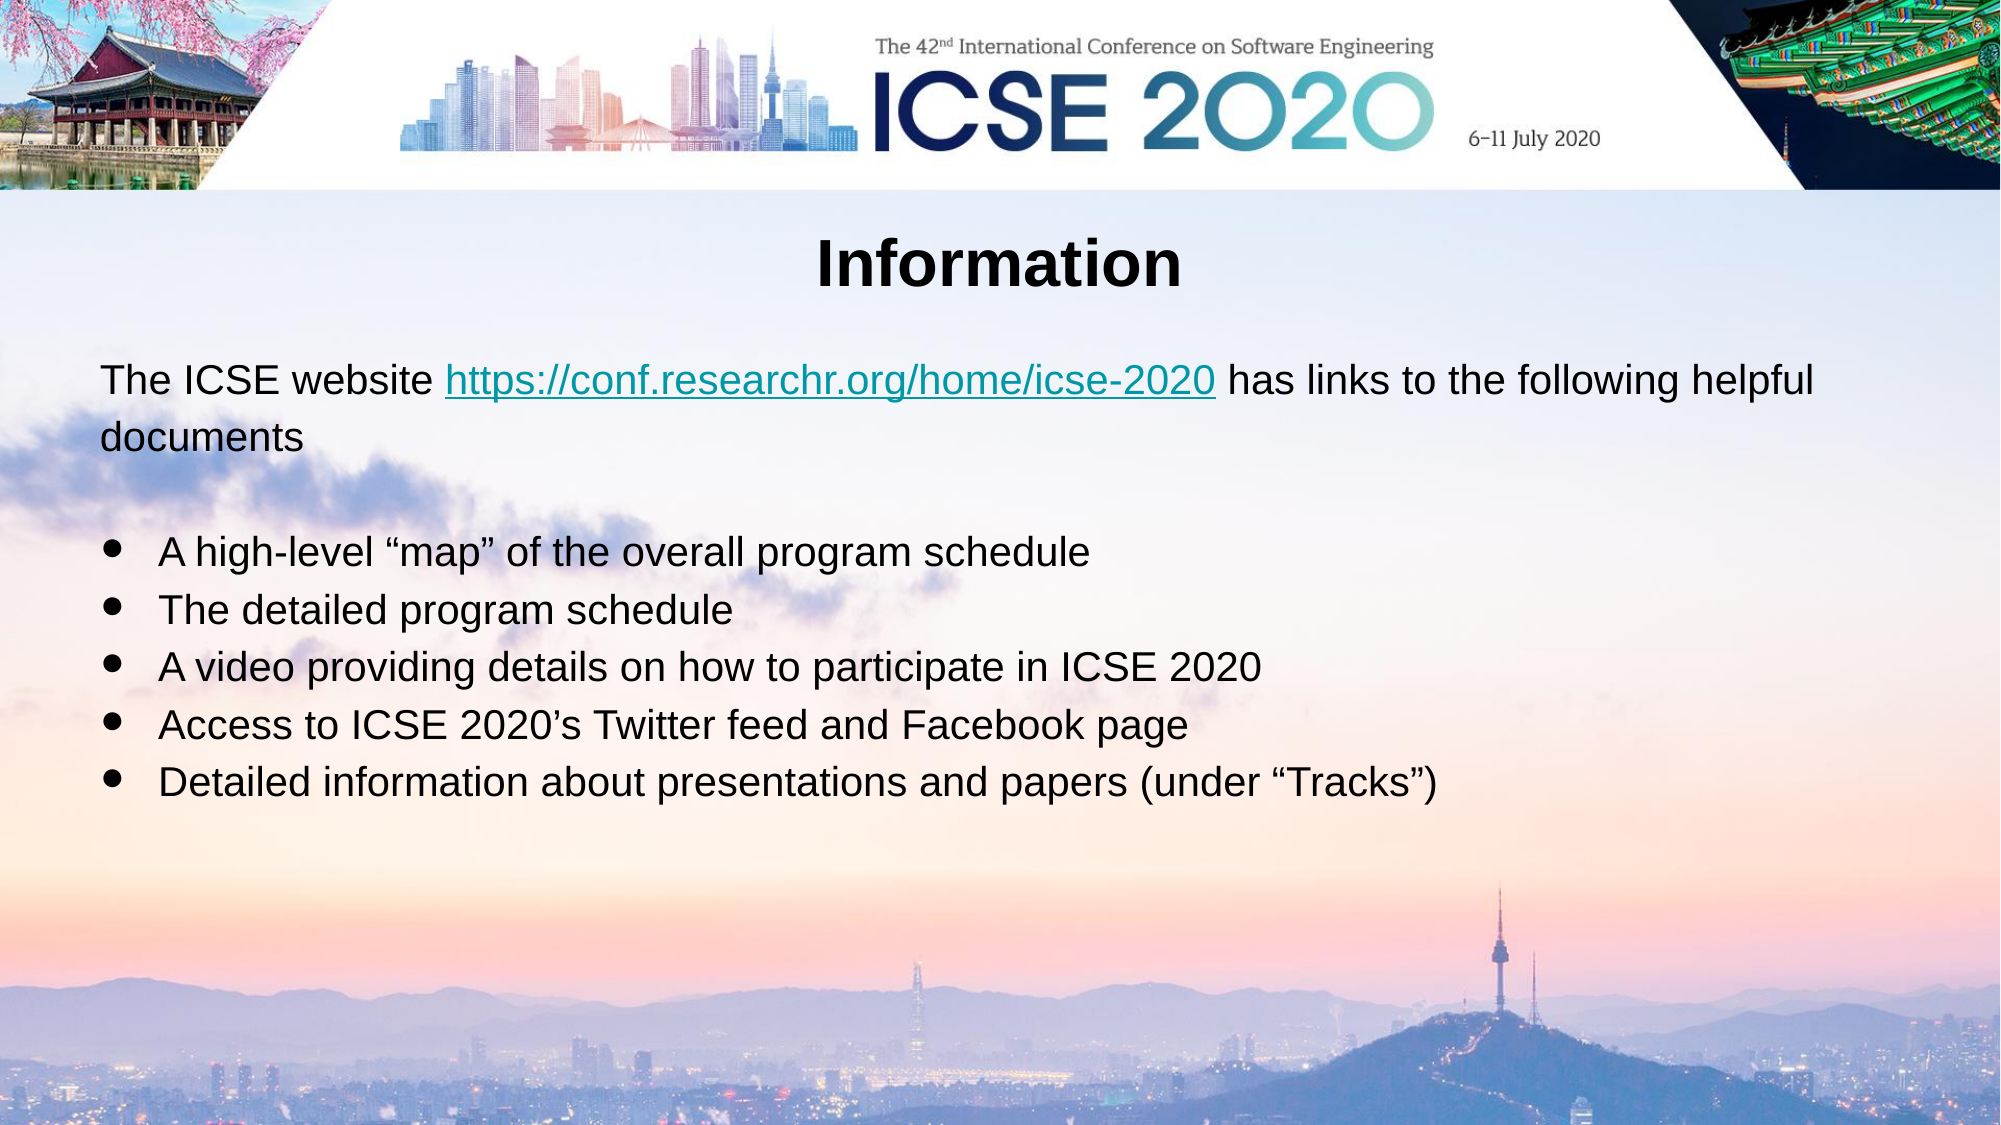

# Information
The ICSE website https://conf.researchr.org/home/icse-2020 has links to the following helpful documents

A high-level “map” of the overall program schedule
The detailed program schedule
A video providing details on how to participate in ICSE 2020
Access to ICSE 2020’s Twitter feed and Facebook page
Detailed information about presentations and papers (under “Tracks”)